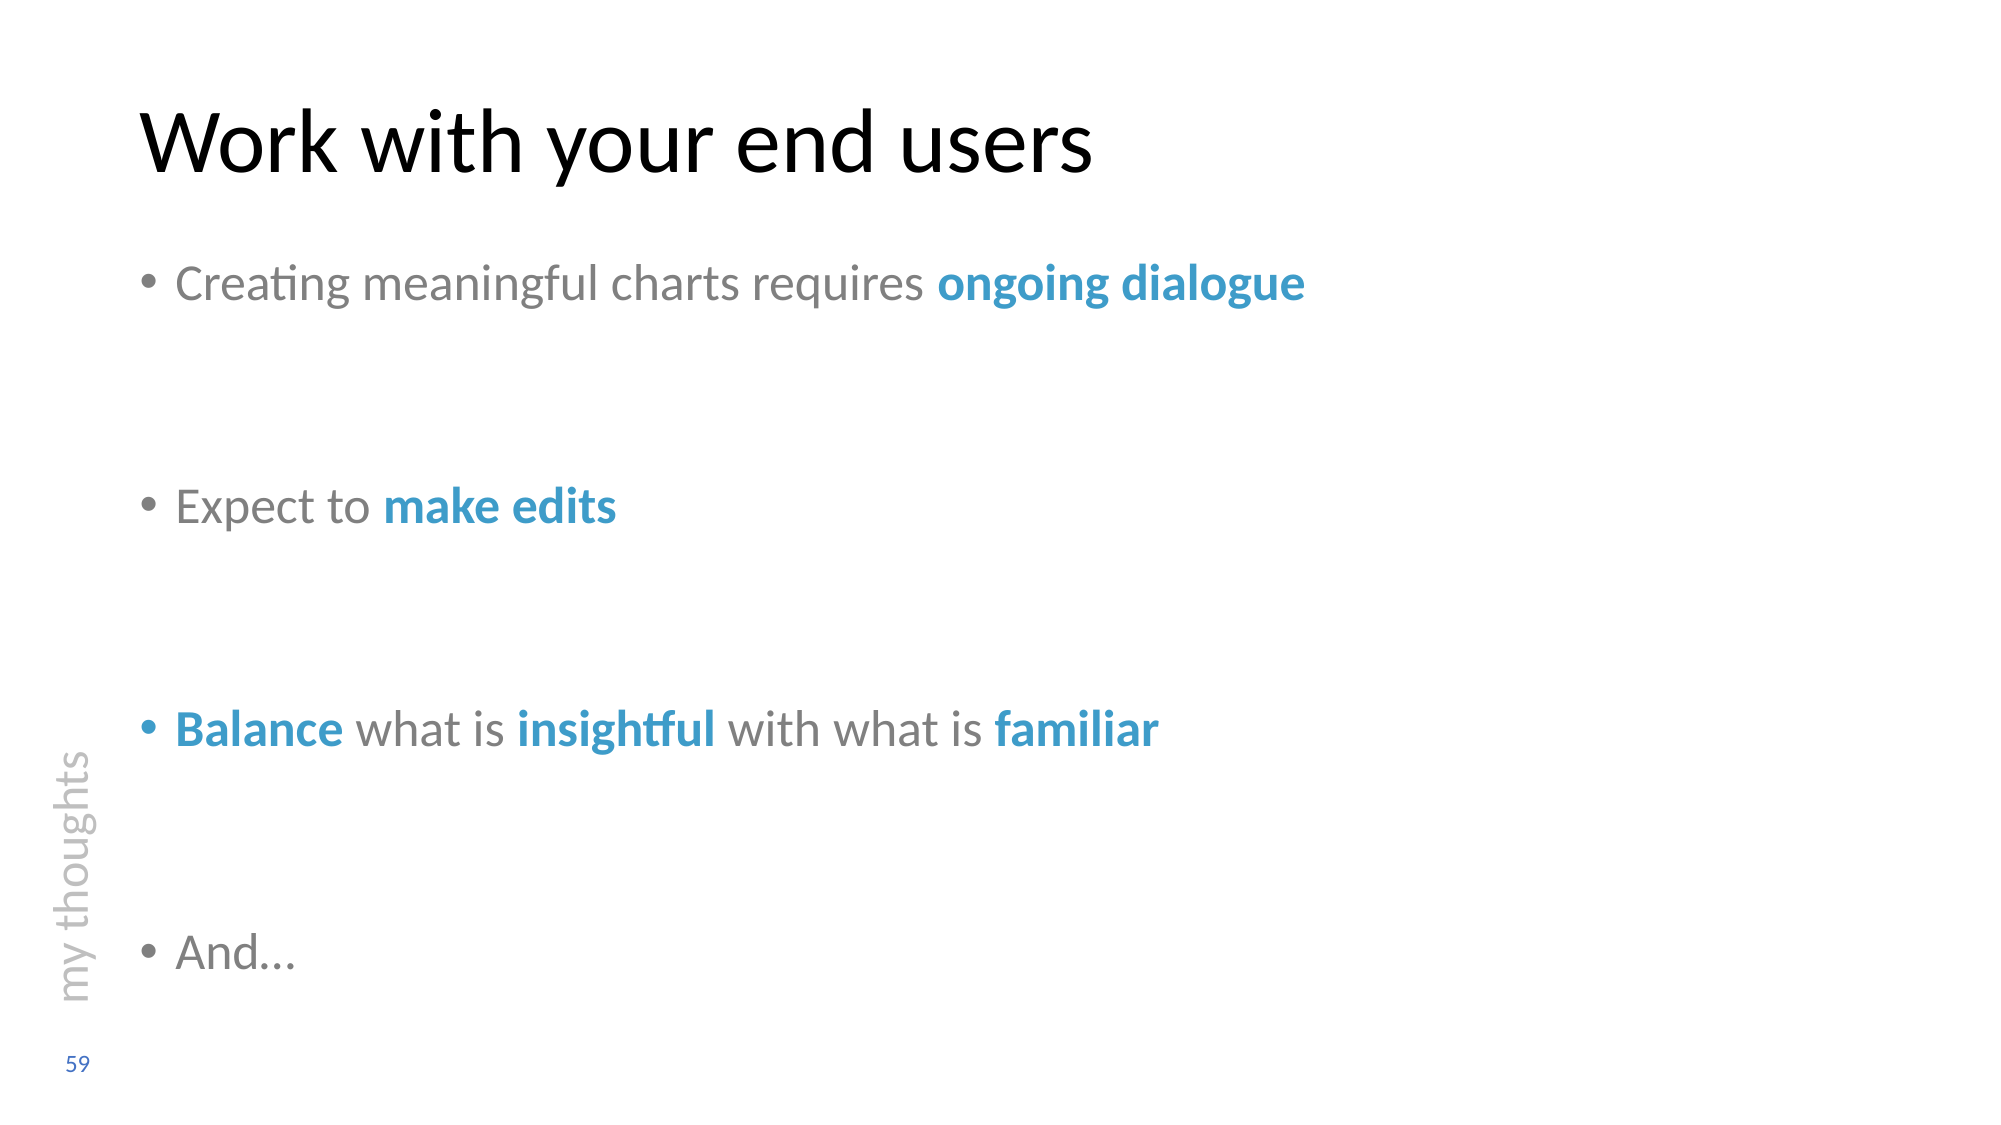

# Work with your end users
Creating meaningful charts requires ongoing dialogue

Expect to make edits

Balance what is insightful with what is familiar

And…
my thoughts